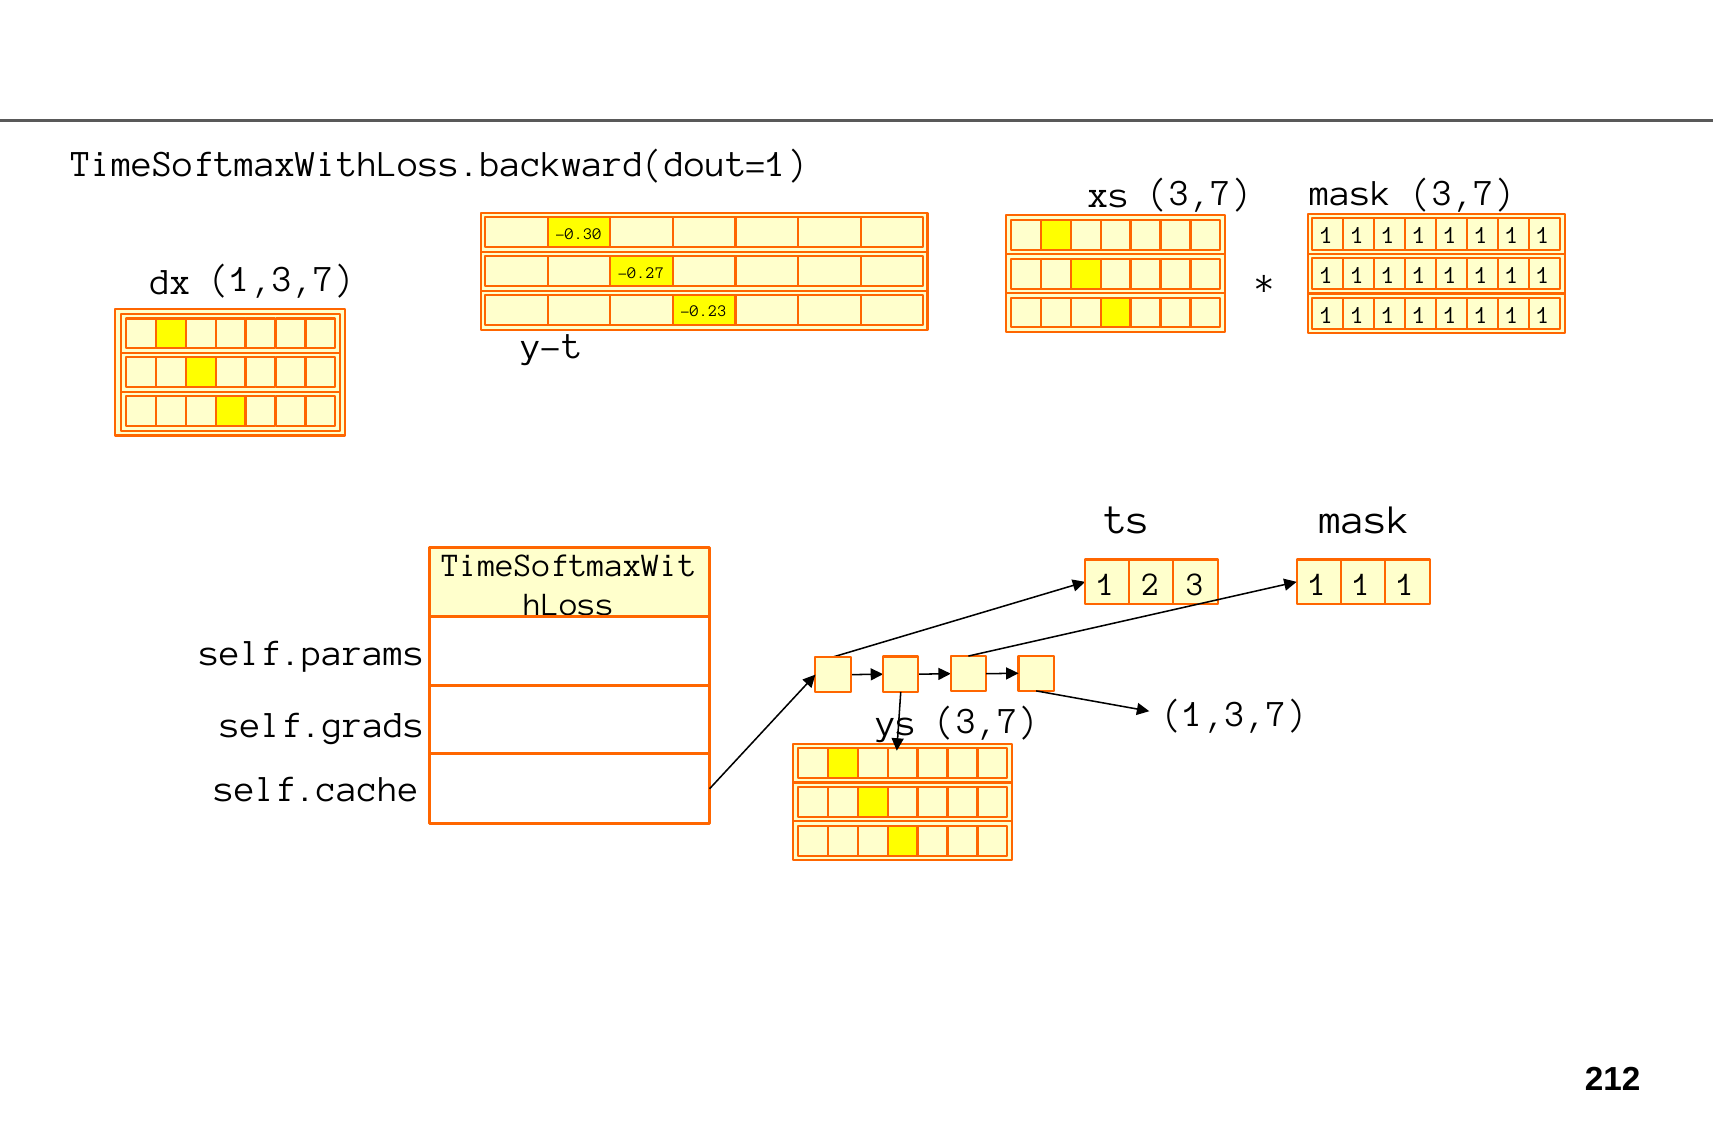

TimeSoftmaxWithLoss.backward(dout=1)
(3,7)
mask (3,7)
xs

-0.30

1
1
1
1
1
1
1
1
1
1
1
1
1
1
1
1
1
1
1
1
1
1
1
1

(1,3,7)
*
dx

-0.27

-0.23

y-t

ts
mask
TimeSoftmaxWithLoss
1
2
3
1
1
1

self.params

(1,3,7)

(3,7)
ys
self.grads

self.cache